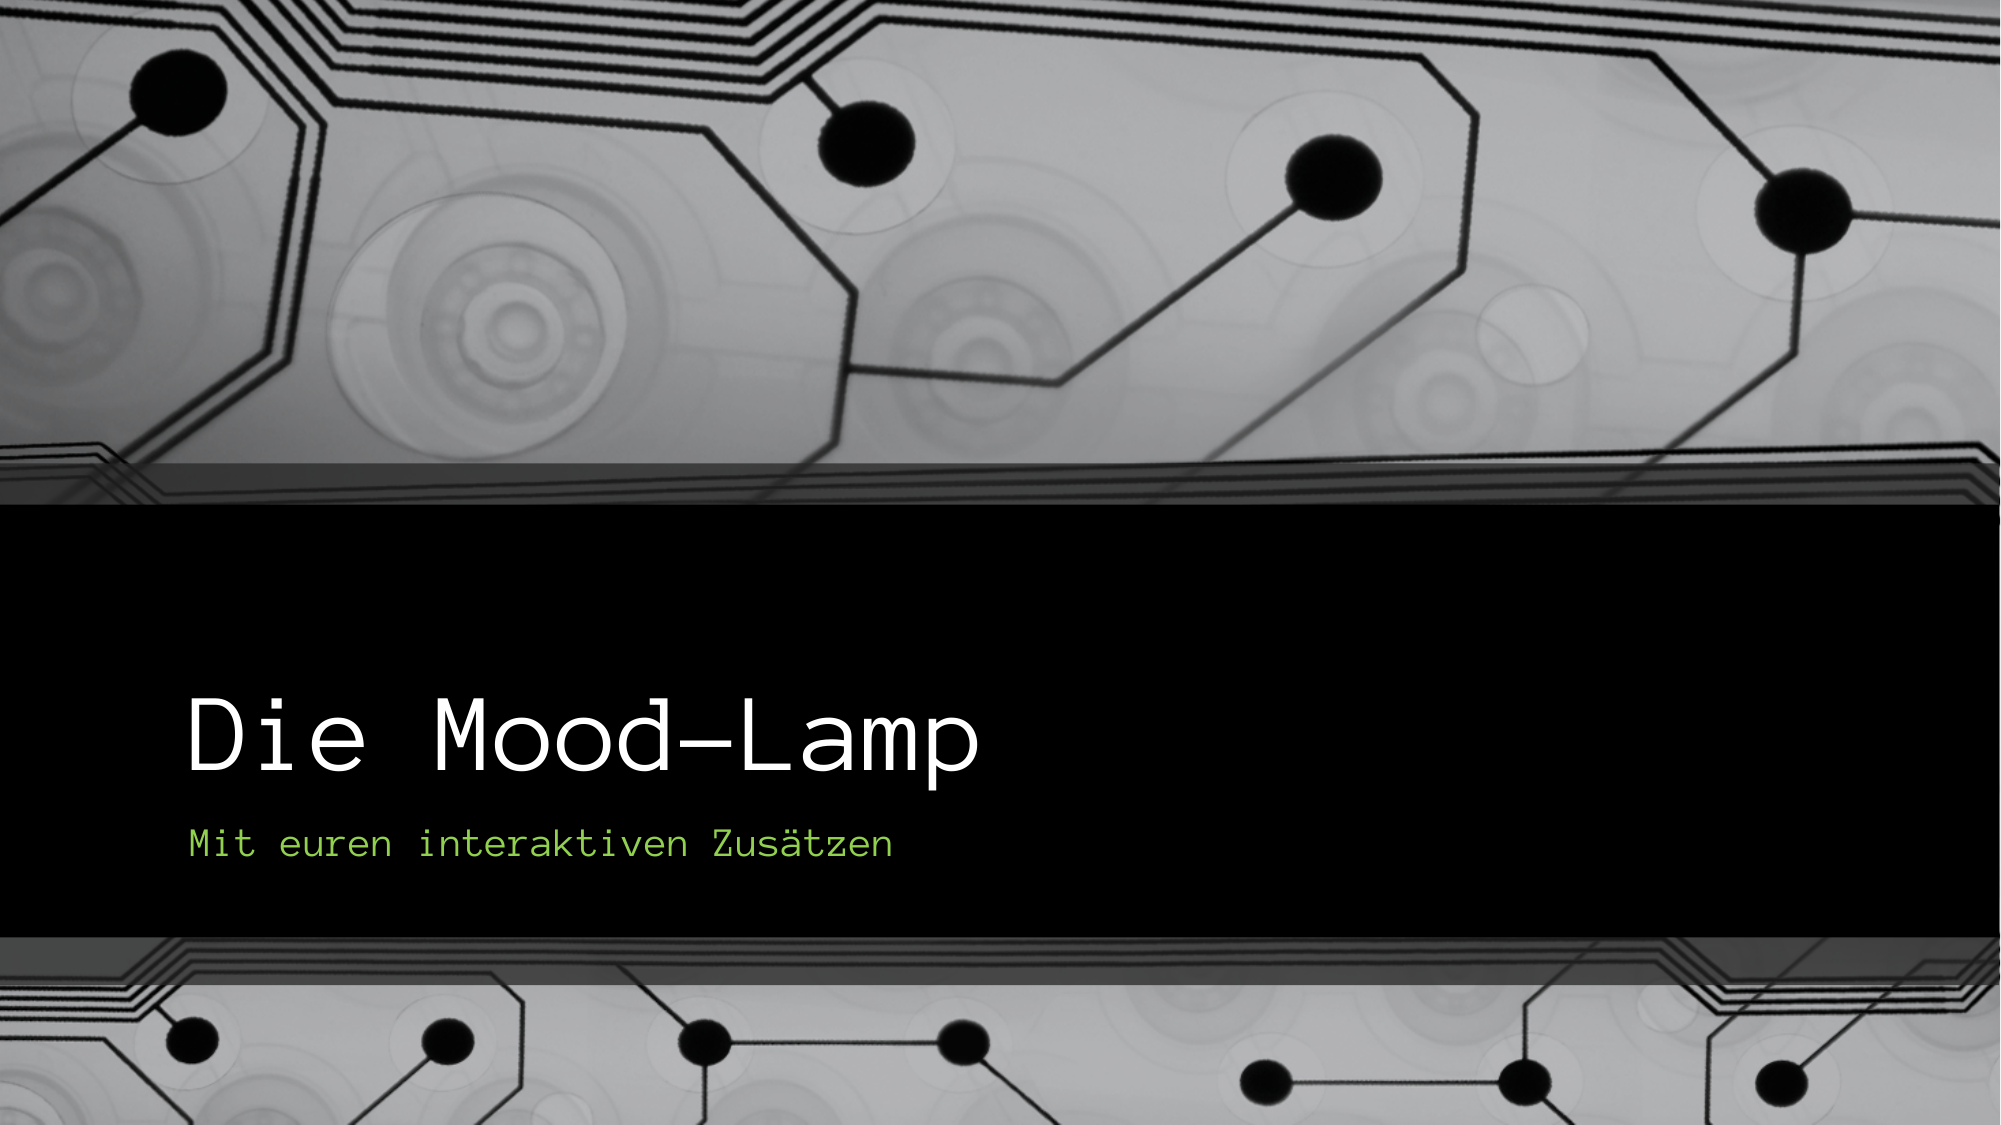

# Die Mood-Lamp
Mit euren interaktiven Zusätzen